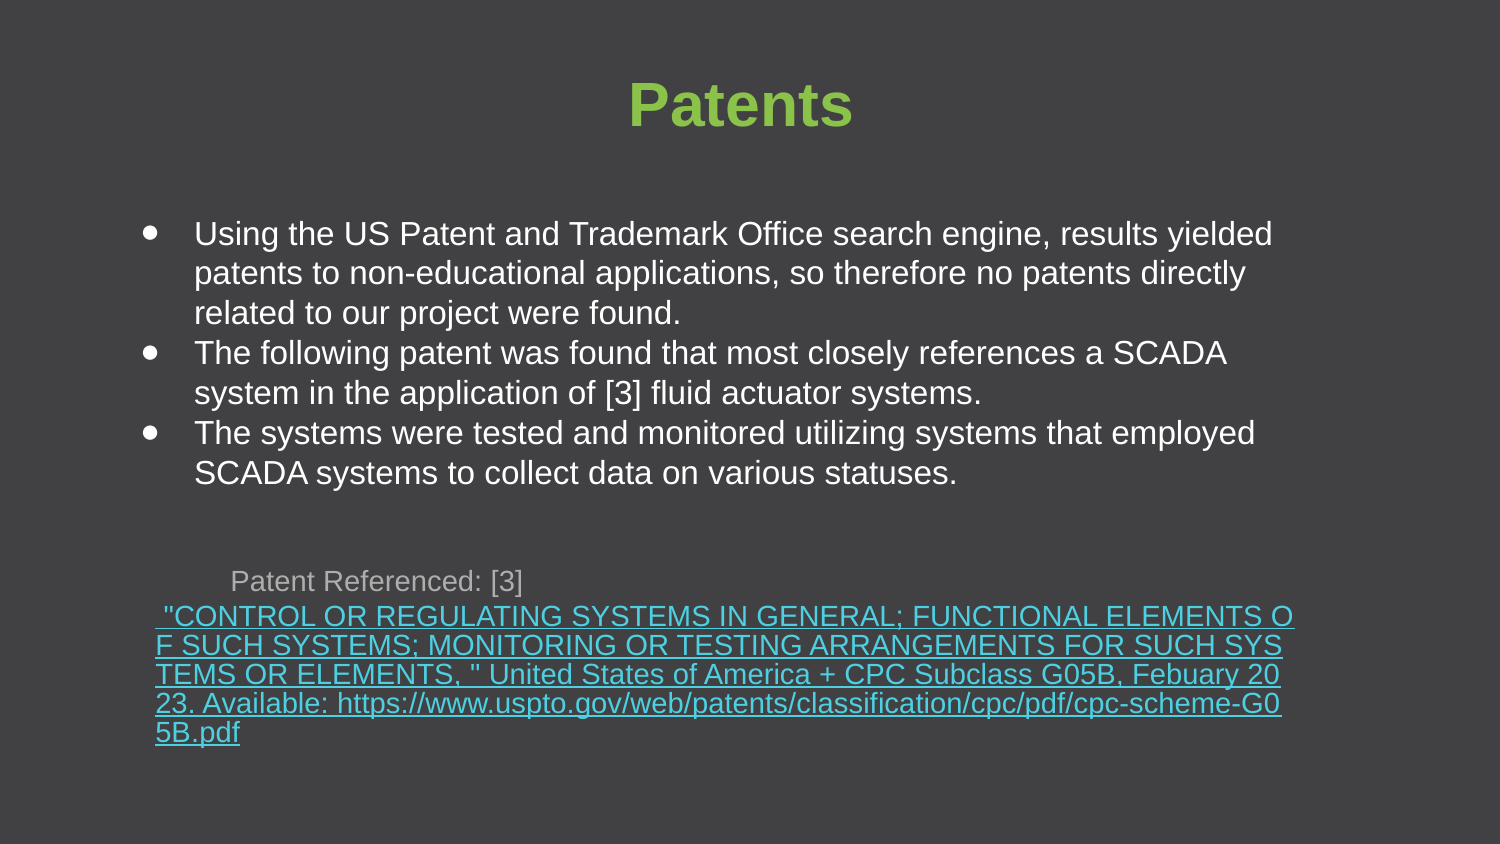

Patents

Using the US Patent and Trademark Office search engine, results yielded patents to non-educational applications, so therefore no patents directly related to our project were found.
The following patent was found that most closely references a SCADA system in the application of [3] fluid actuator systems.
The systems were tested and monitored utilizing systems that employed SCADA systems to collect data on various statuses.

Patent Referenced: [3]  "CONTROL OR REGULATING SYSTEMS IN GENERAL; FUNCTIONAL ELEMENTS OF SUCH SYSTEMS; MONITORING OR TESTING ARRANGEMENTS FOR SUCH SYSTEMS OR ELEMENTS, " United States of America + CPC Subclass G05B, Febuary 2023. Available: https://www.uspto.gov/web/patents/classification/cpc/pdf/cpc-scheme-G05B.pdf